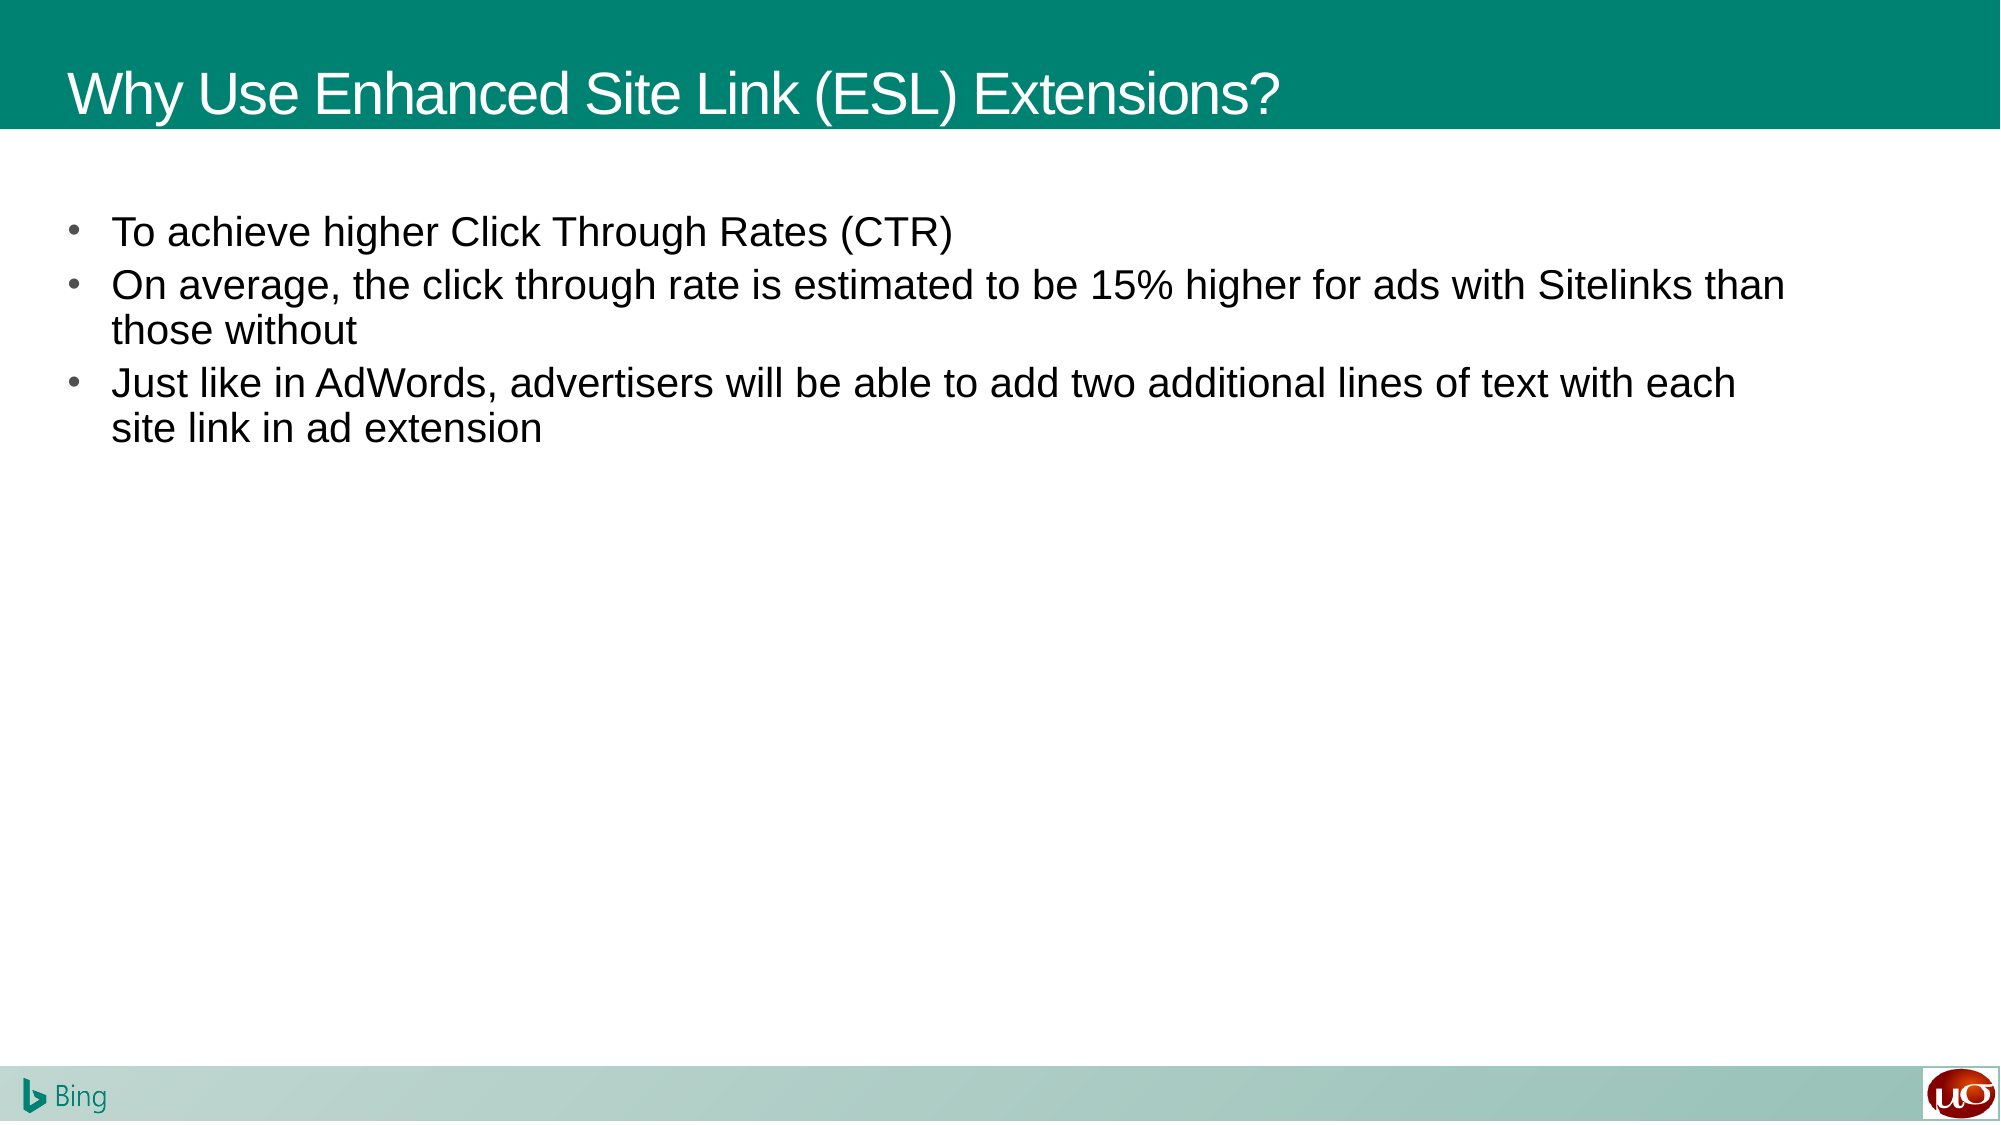

# Why Use Enhanced Site Link (ESL) Extensions?
To achieve higher Click Through Rates (CTR)
On average, the click through rate is estimated to be 15% higher for ads with Sitelinks than those without
Just like in AdWords, advertisers will be able to add two additional lines of text with each site link in ad extension